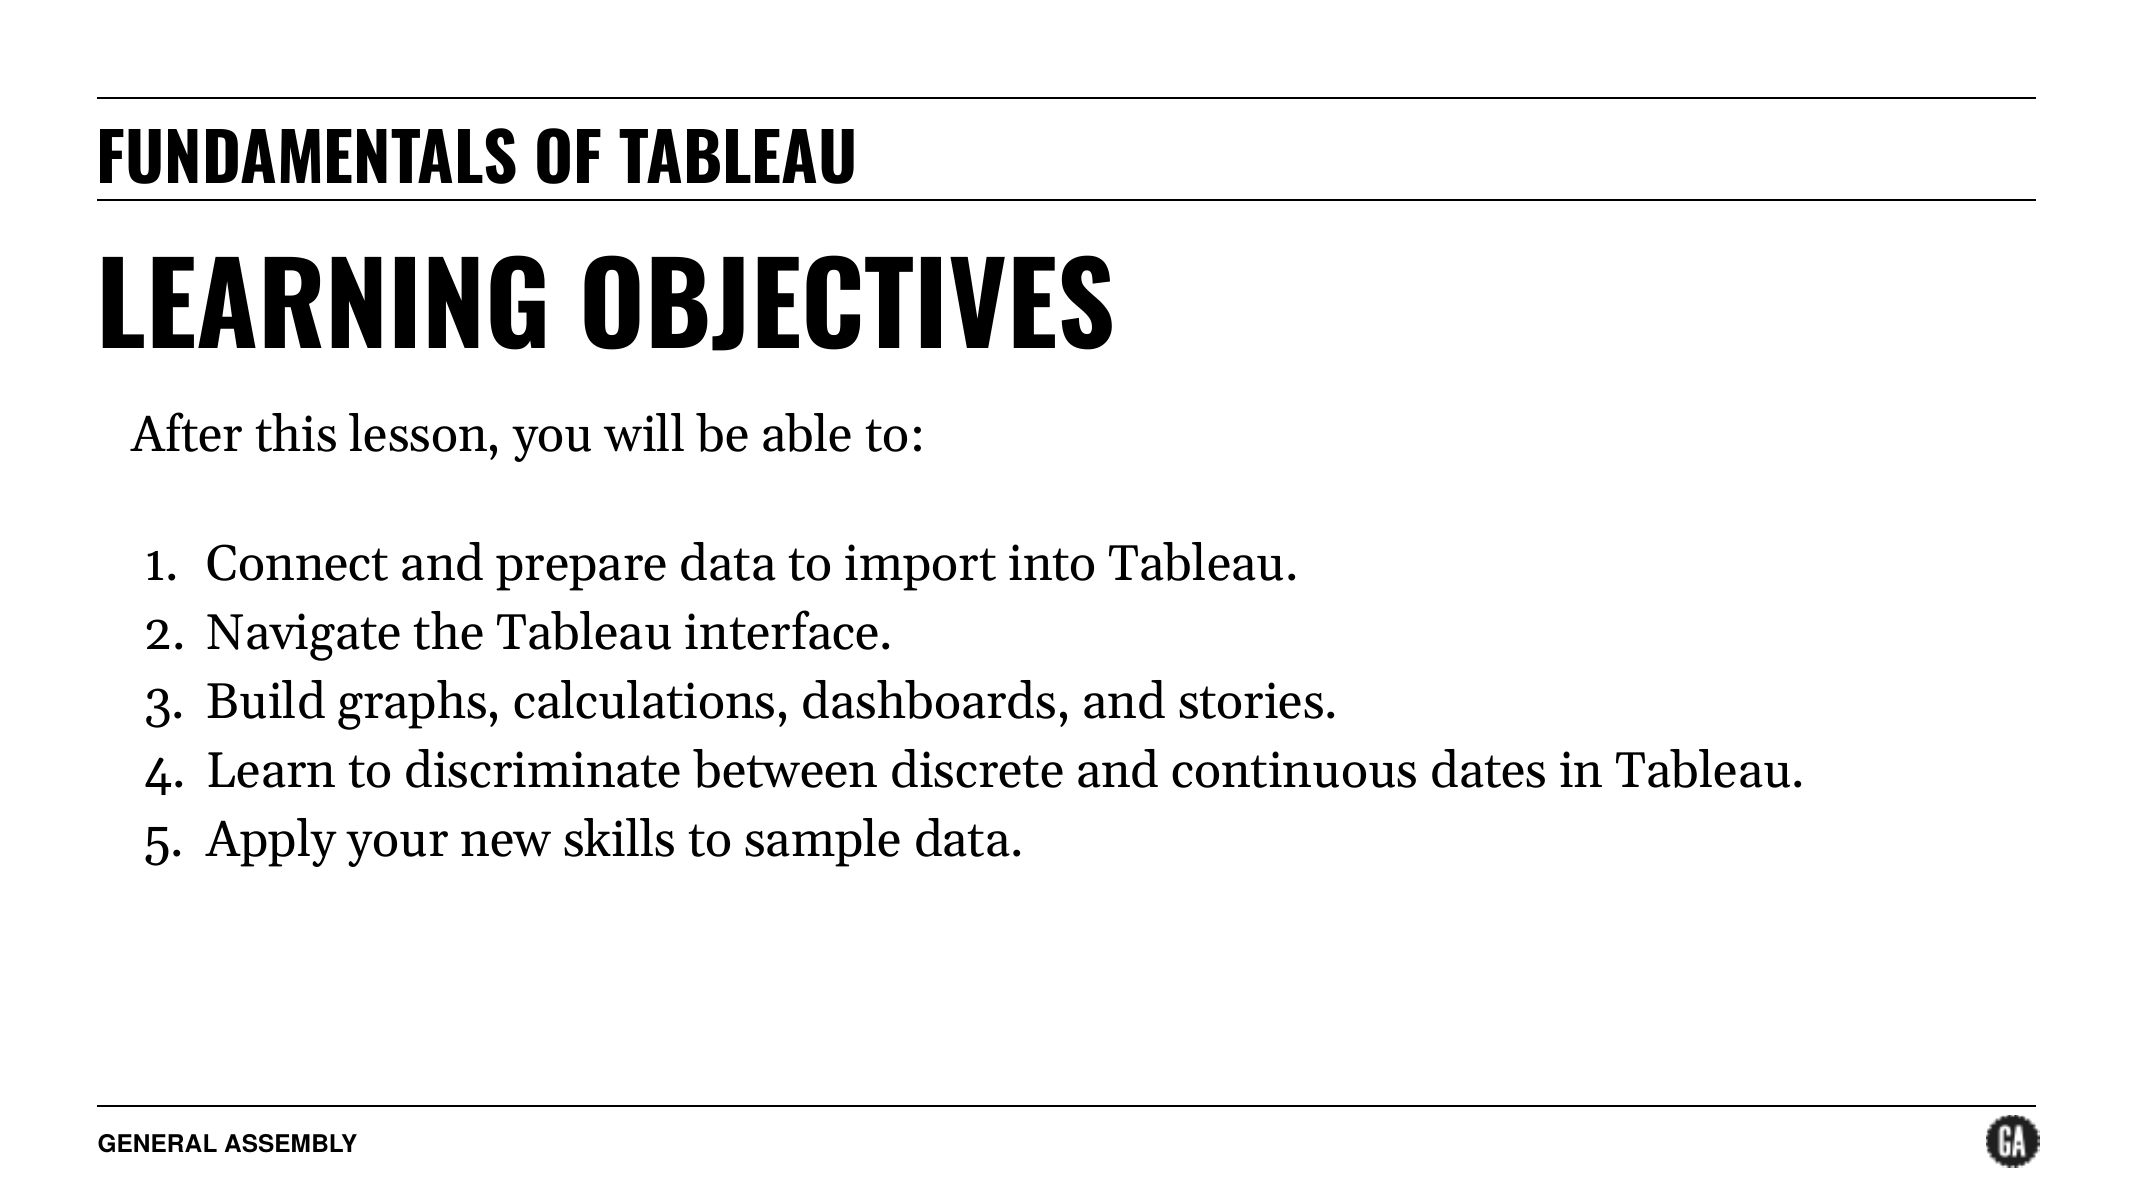

# FUNDAMENTALS OF TABLEAU
LEARNING OBJECTIVES
After this lesson, you will be able to:
Connect and prepare data to import into Tableau.
Navigate the Tableau interface.
Build graphs, calculations, dashboards, and stories.
Learn to discriminate between discrete and continuous dates in Tableau.
Apply your new skills to sample data.